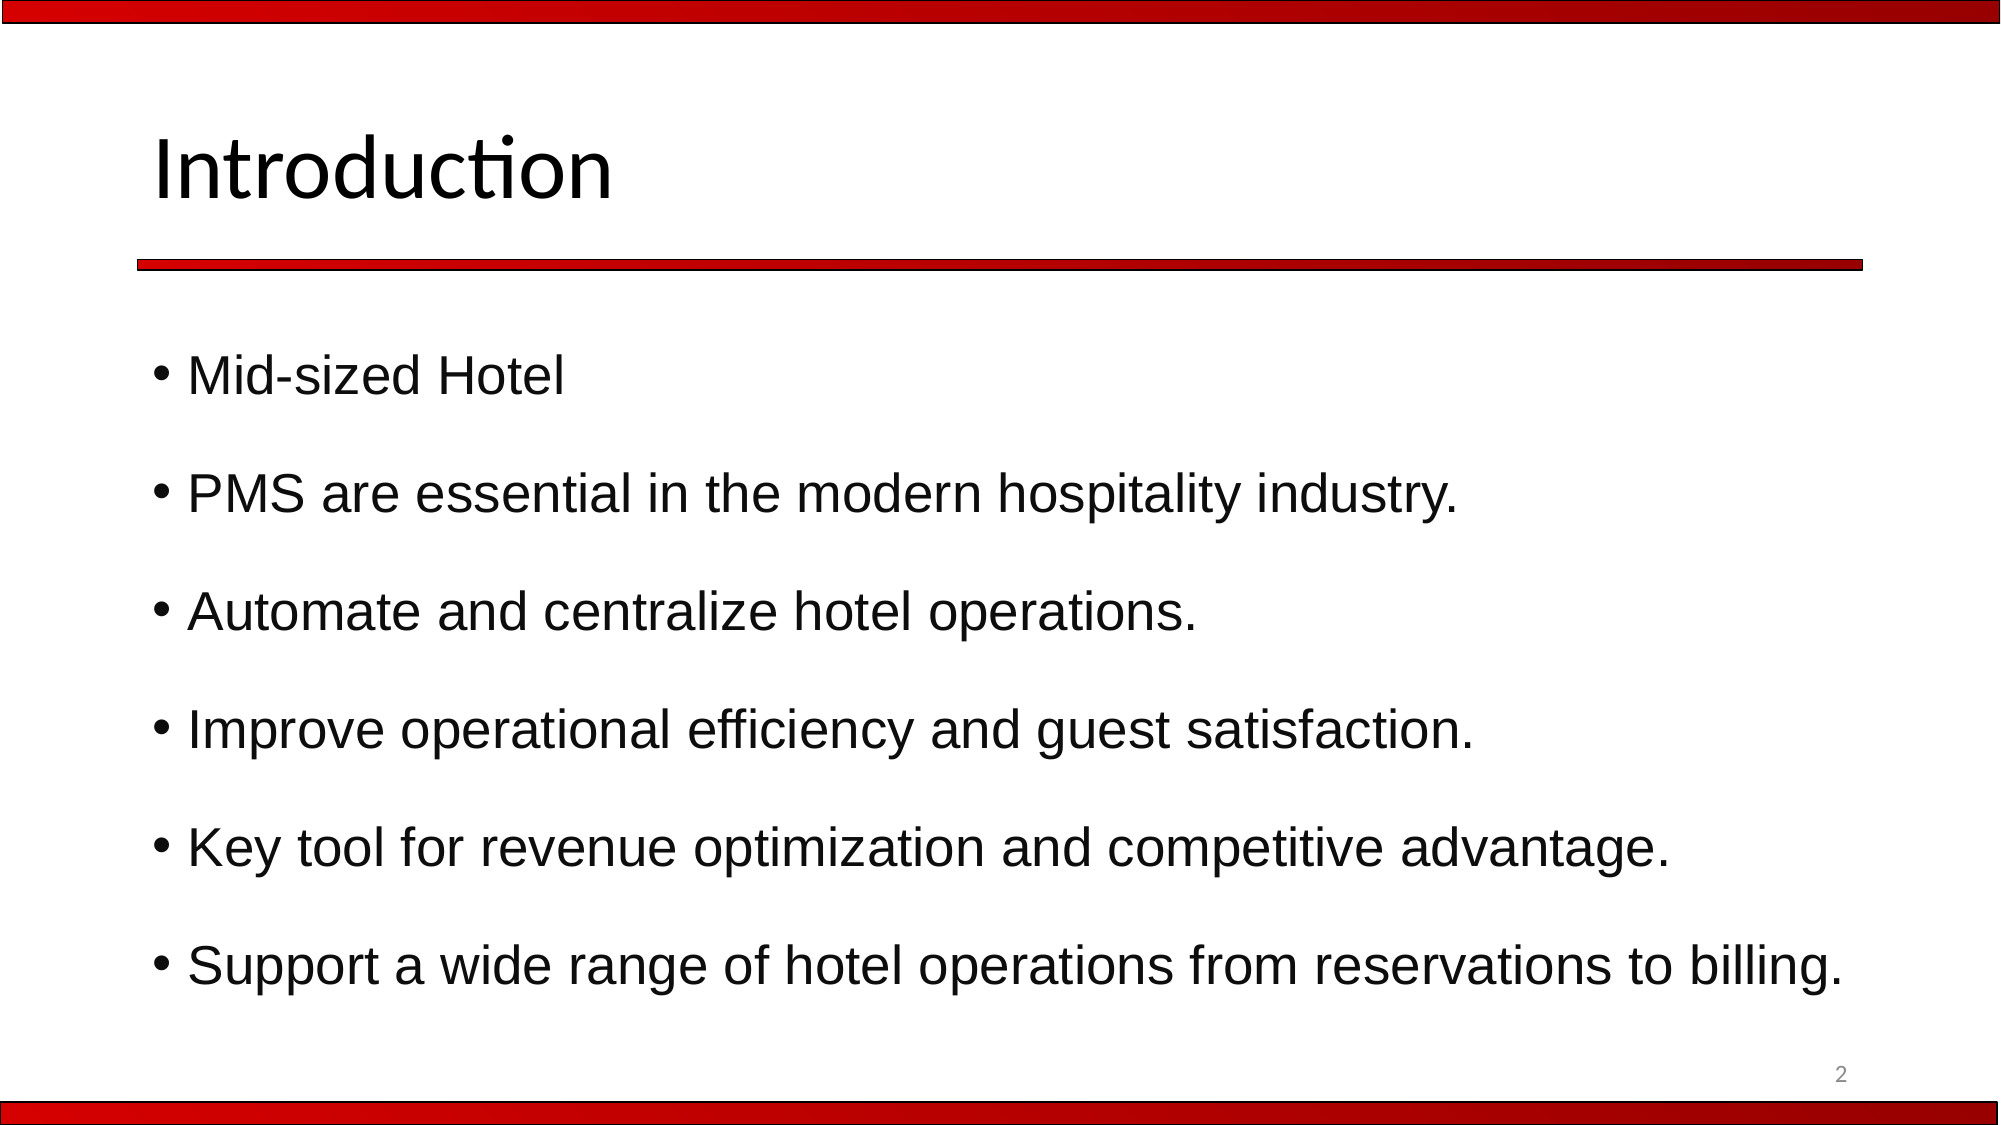

# Introduction
Mid-sized Hotel
PMS are essential in the modern hospitality industry.
Automate and centralize hotel operations.
Improve operational efficiency and guest satisfaction.
Key tool for revenue optimization and competitive advantage.
Support a wide range of hotel operations from reservations to billing.

2